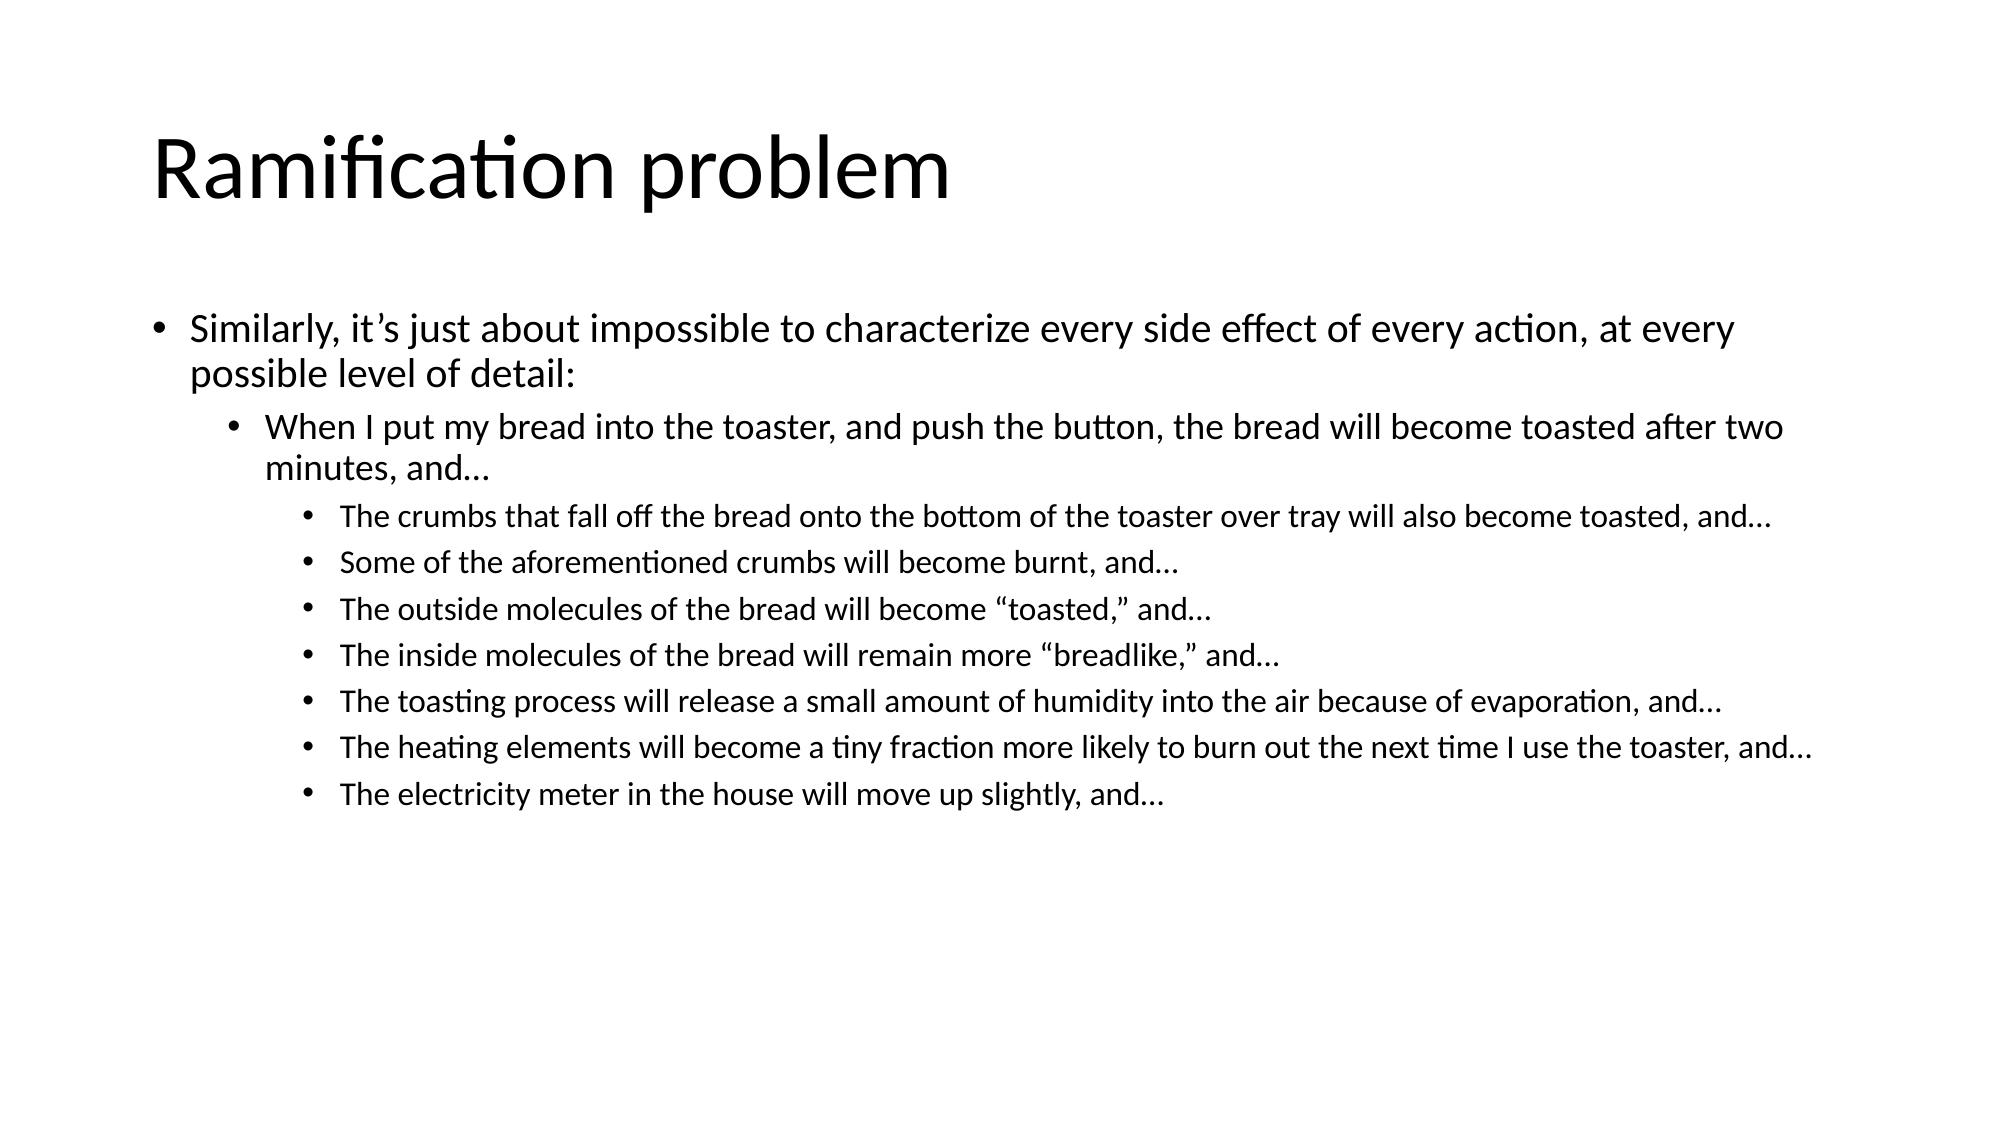

# Ramification problem
Similarly, it’s just about impossible to characterize every side effect of every action, at every possible level of detail:
When I put my bread into the toaster, and push the button, the bread will become toasted after two minutes, and…
The crumbs that fall off the bread onto the bottom of the toaster over tray will also become toasted, and…
Some of the aforementioned crumbs will become burnt, and…
The outside molecules of the bread will become “toasted,” and…
The inside molecules of the bread will remain more “breadlike,” and…
The toasting process will release a small amount of humidity into the air because of evaporation, and…
The heating elements will become a tiny fraction more likely to burn out the next time I use the toaster, and…
The electricity meter in the house will move up slightly, and…